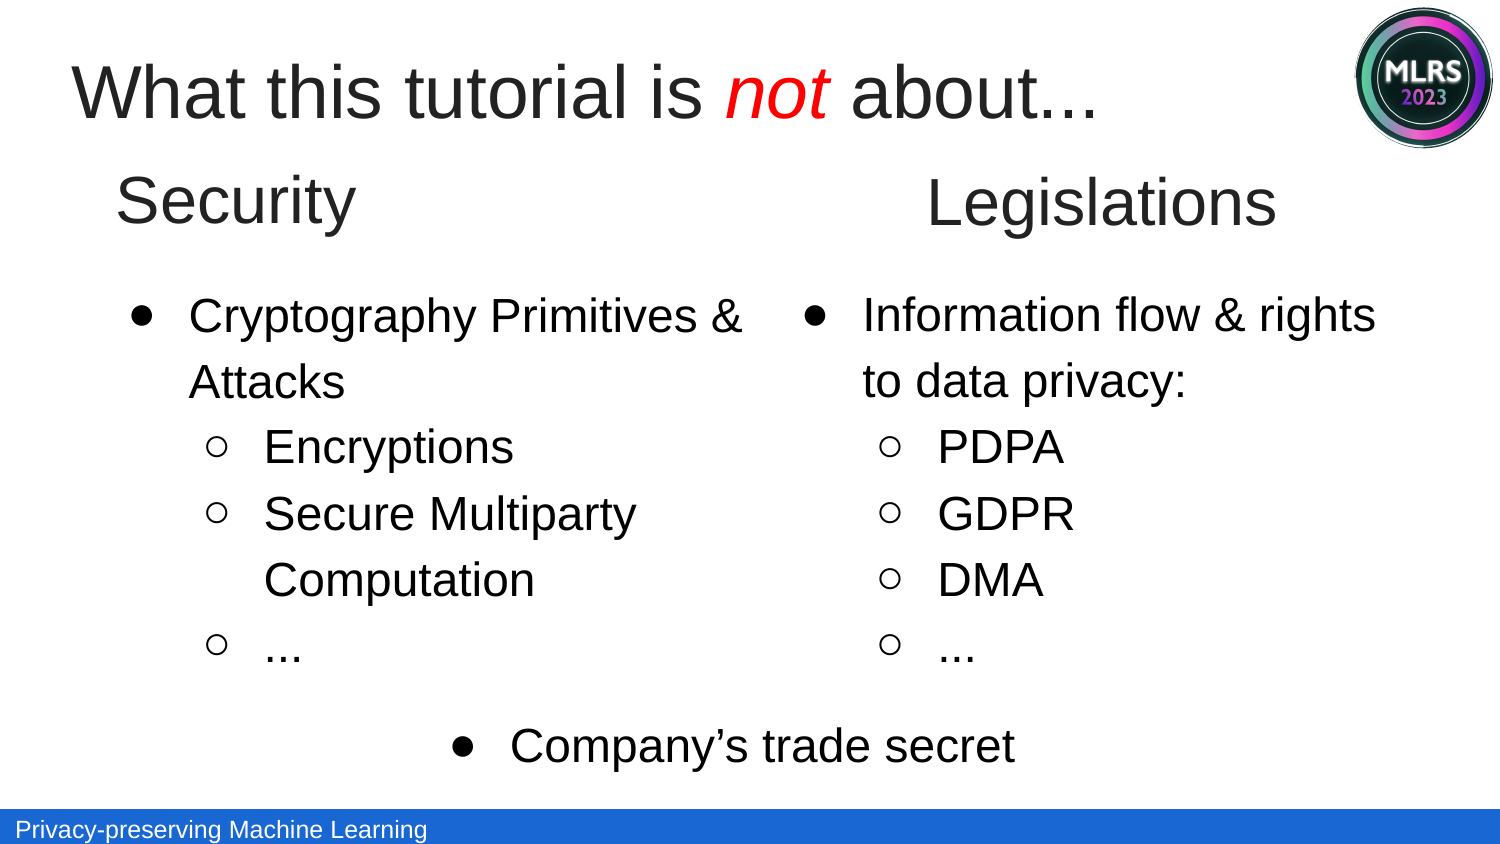

What this tutorial is not about...
Security
Legislations
Information flow & rights to data privacy:
PDPA
GDPR
DMA
...
Cryptography Primitives & Attacks
Encryptions
Secure Multiparty Computation
...
Company’s trade secret